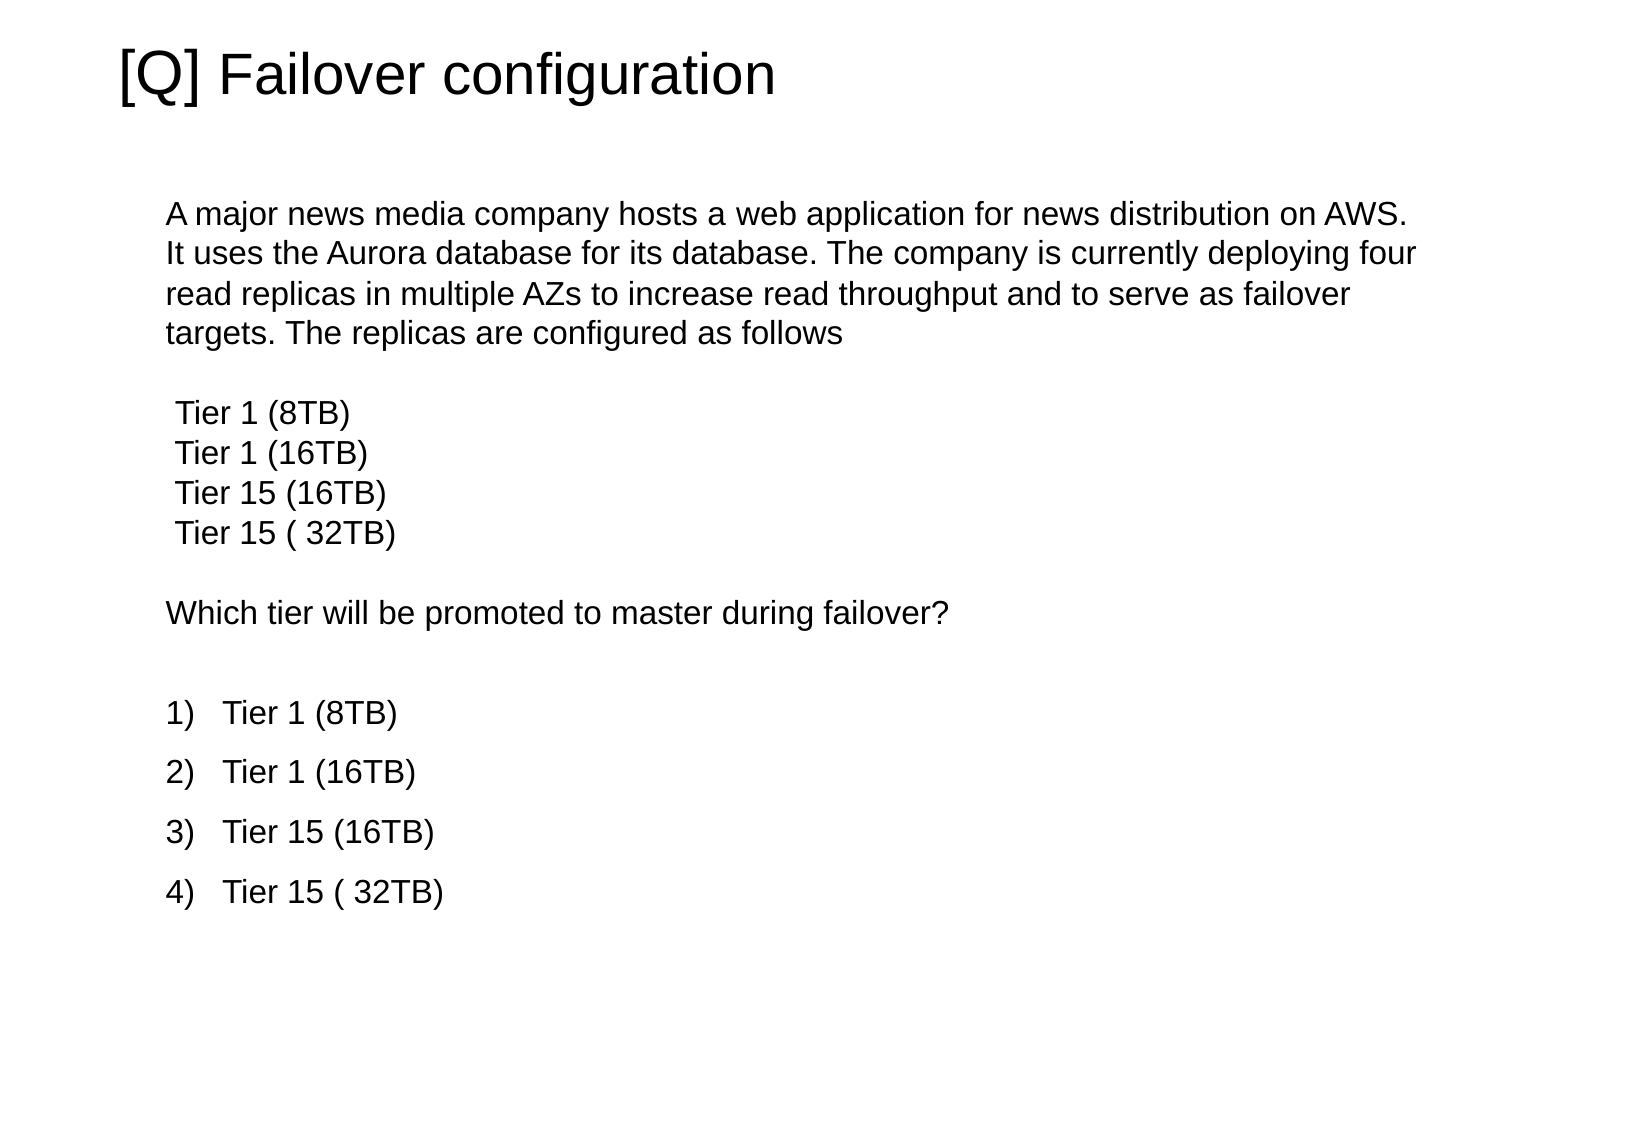

[Q] Failover configuration
A major news media company hosts a web application for news distribution on AWS. It uses the Aurora database for its database. The company is currently deploying four read replicas in multiple AZs to increase read throughput and to serve as failover targets. The replicas are configured as follows

 Tier 1 (8TB)
 Tier 1 (16TB)
 Tier 15 (16TB)
 Tier 15 ( 32TB)

Which tier will be promoted to master during failover?

Tier 1 (8TB)
Tier 1 (16TB)
Tier 15 (16TB)
Tier 15 ( 32TB)